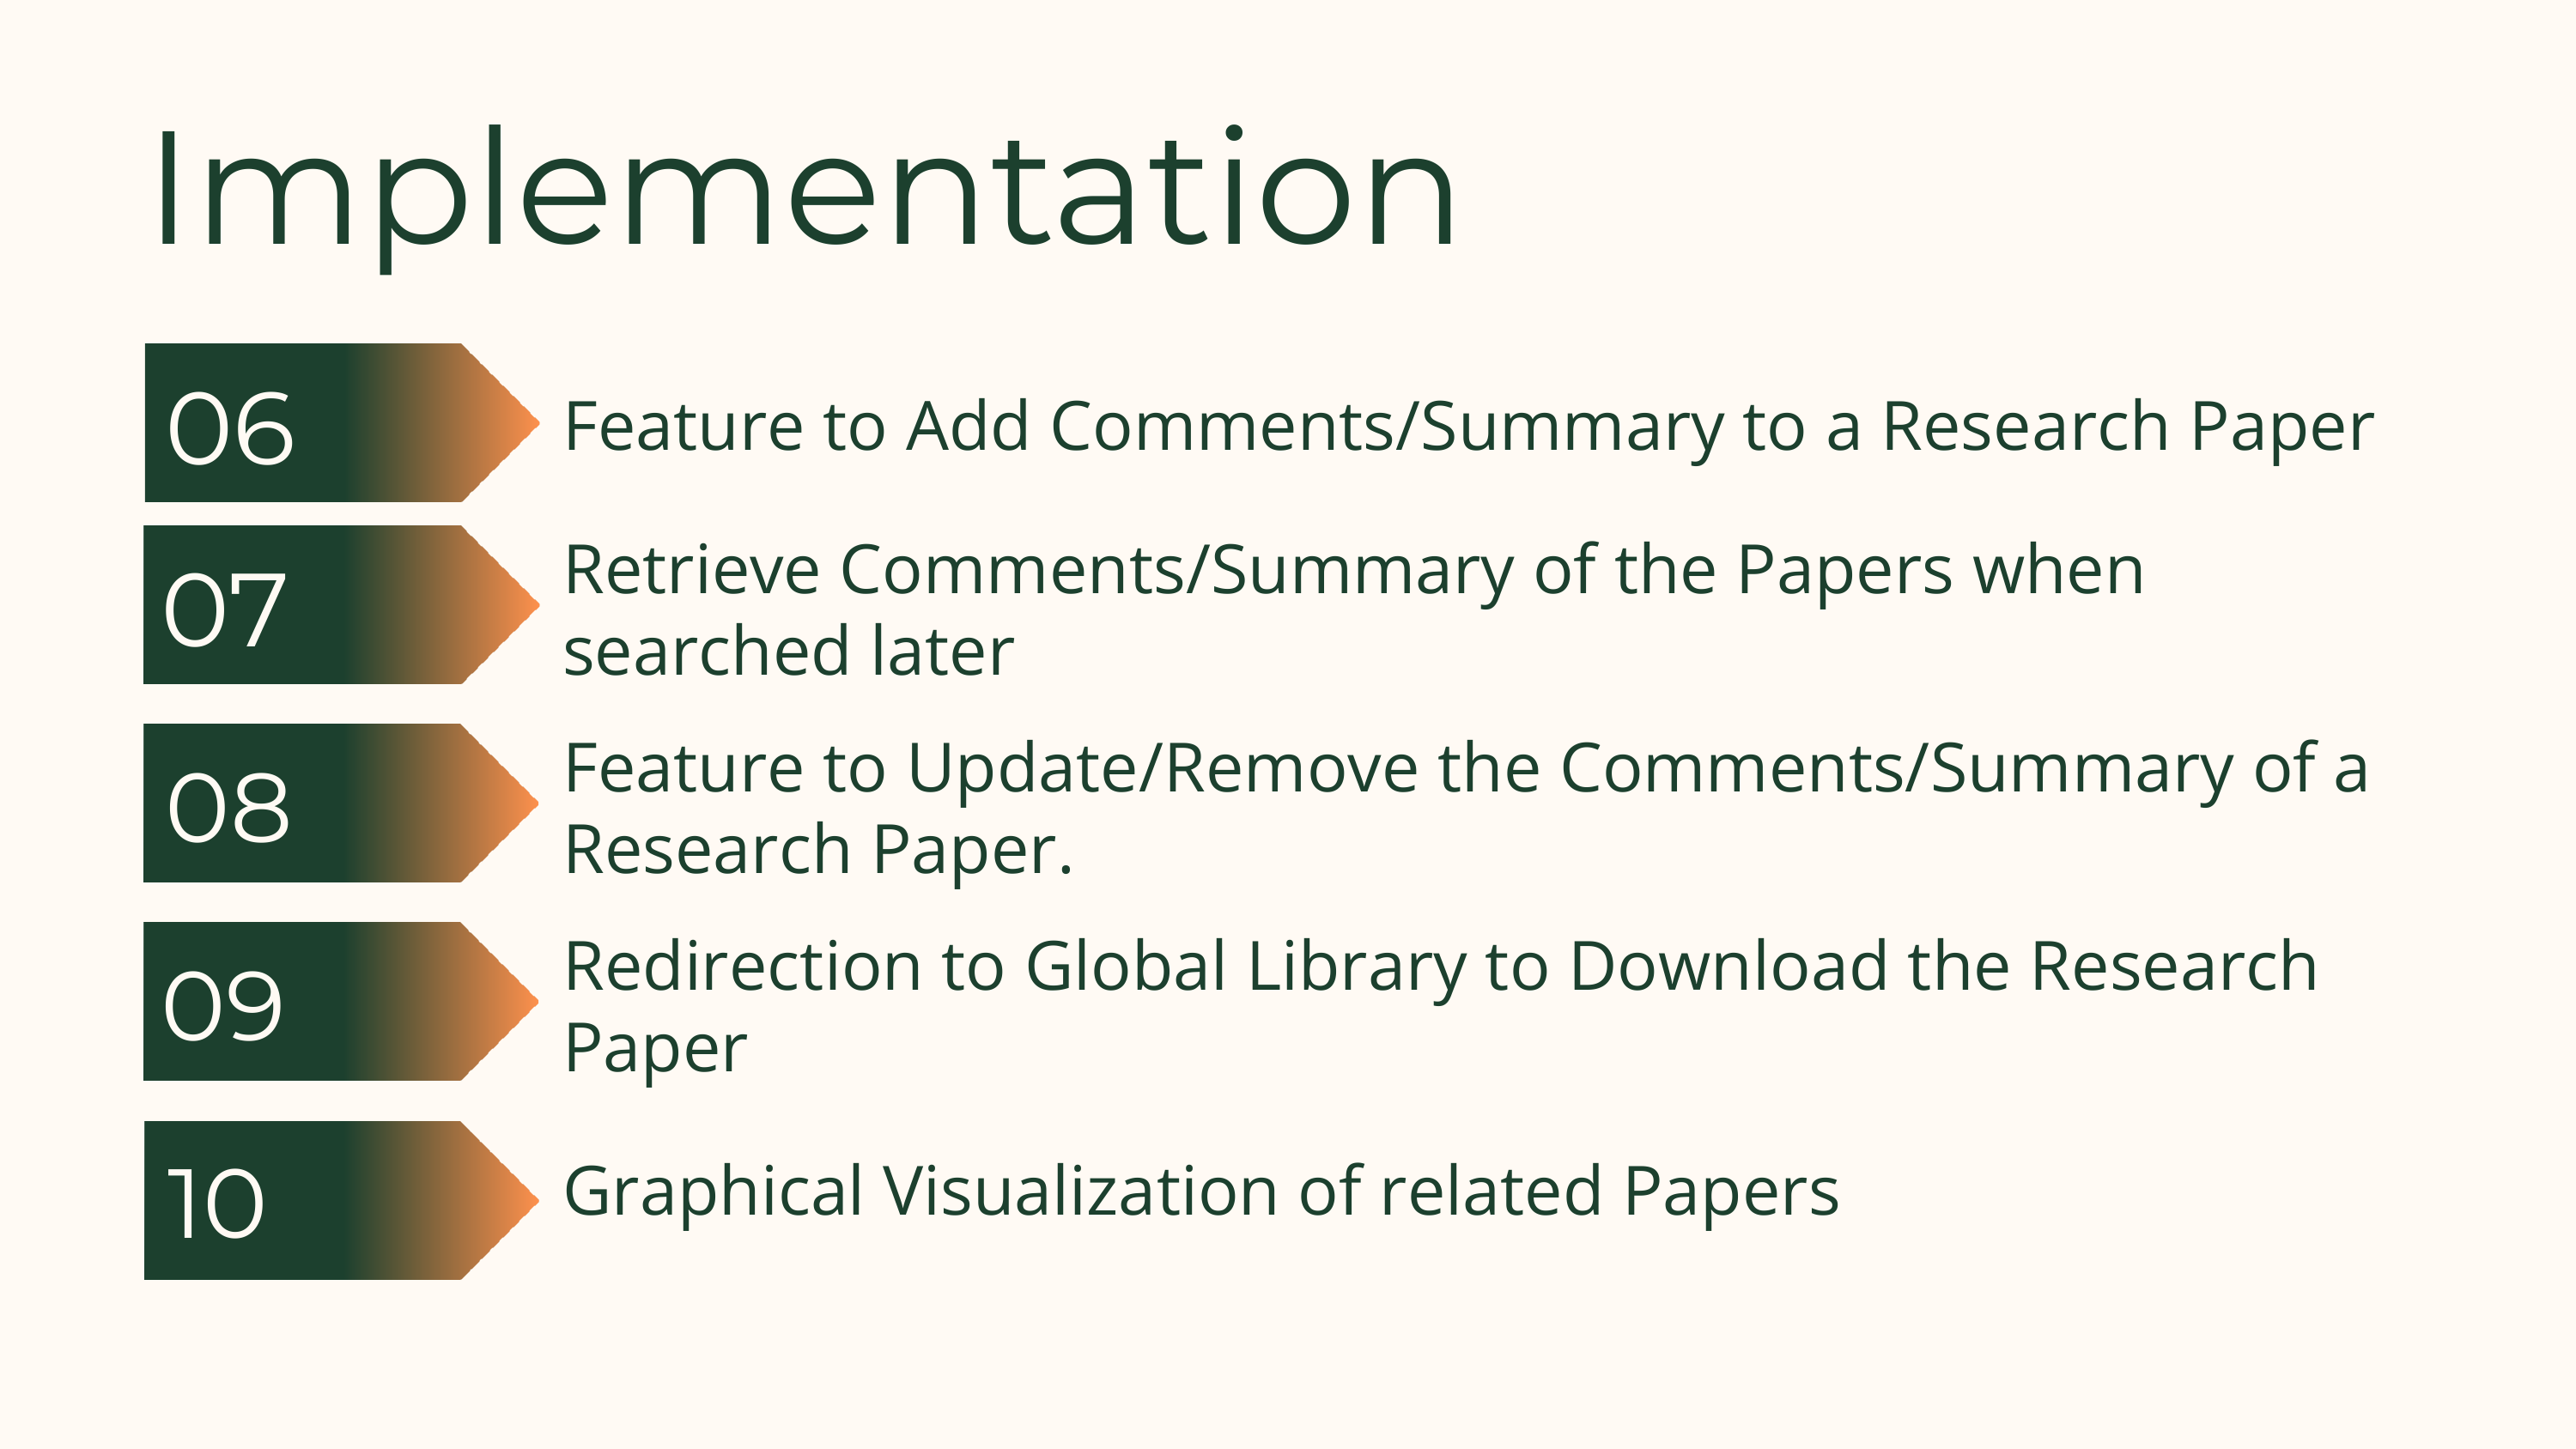

Implementation

06
Feature to Add Comments/Summary to a Research Paper

Retrieve Comments/Summary of the Papers when searched later
07

Feature to Update/Remove the Comments/Summary of a Research Paper.

08

Redirection to Global Library to Download the Research Paper

09

10
Graphical Visualization of related Papers